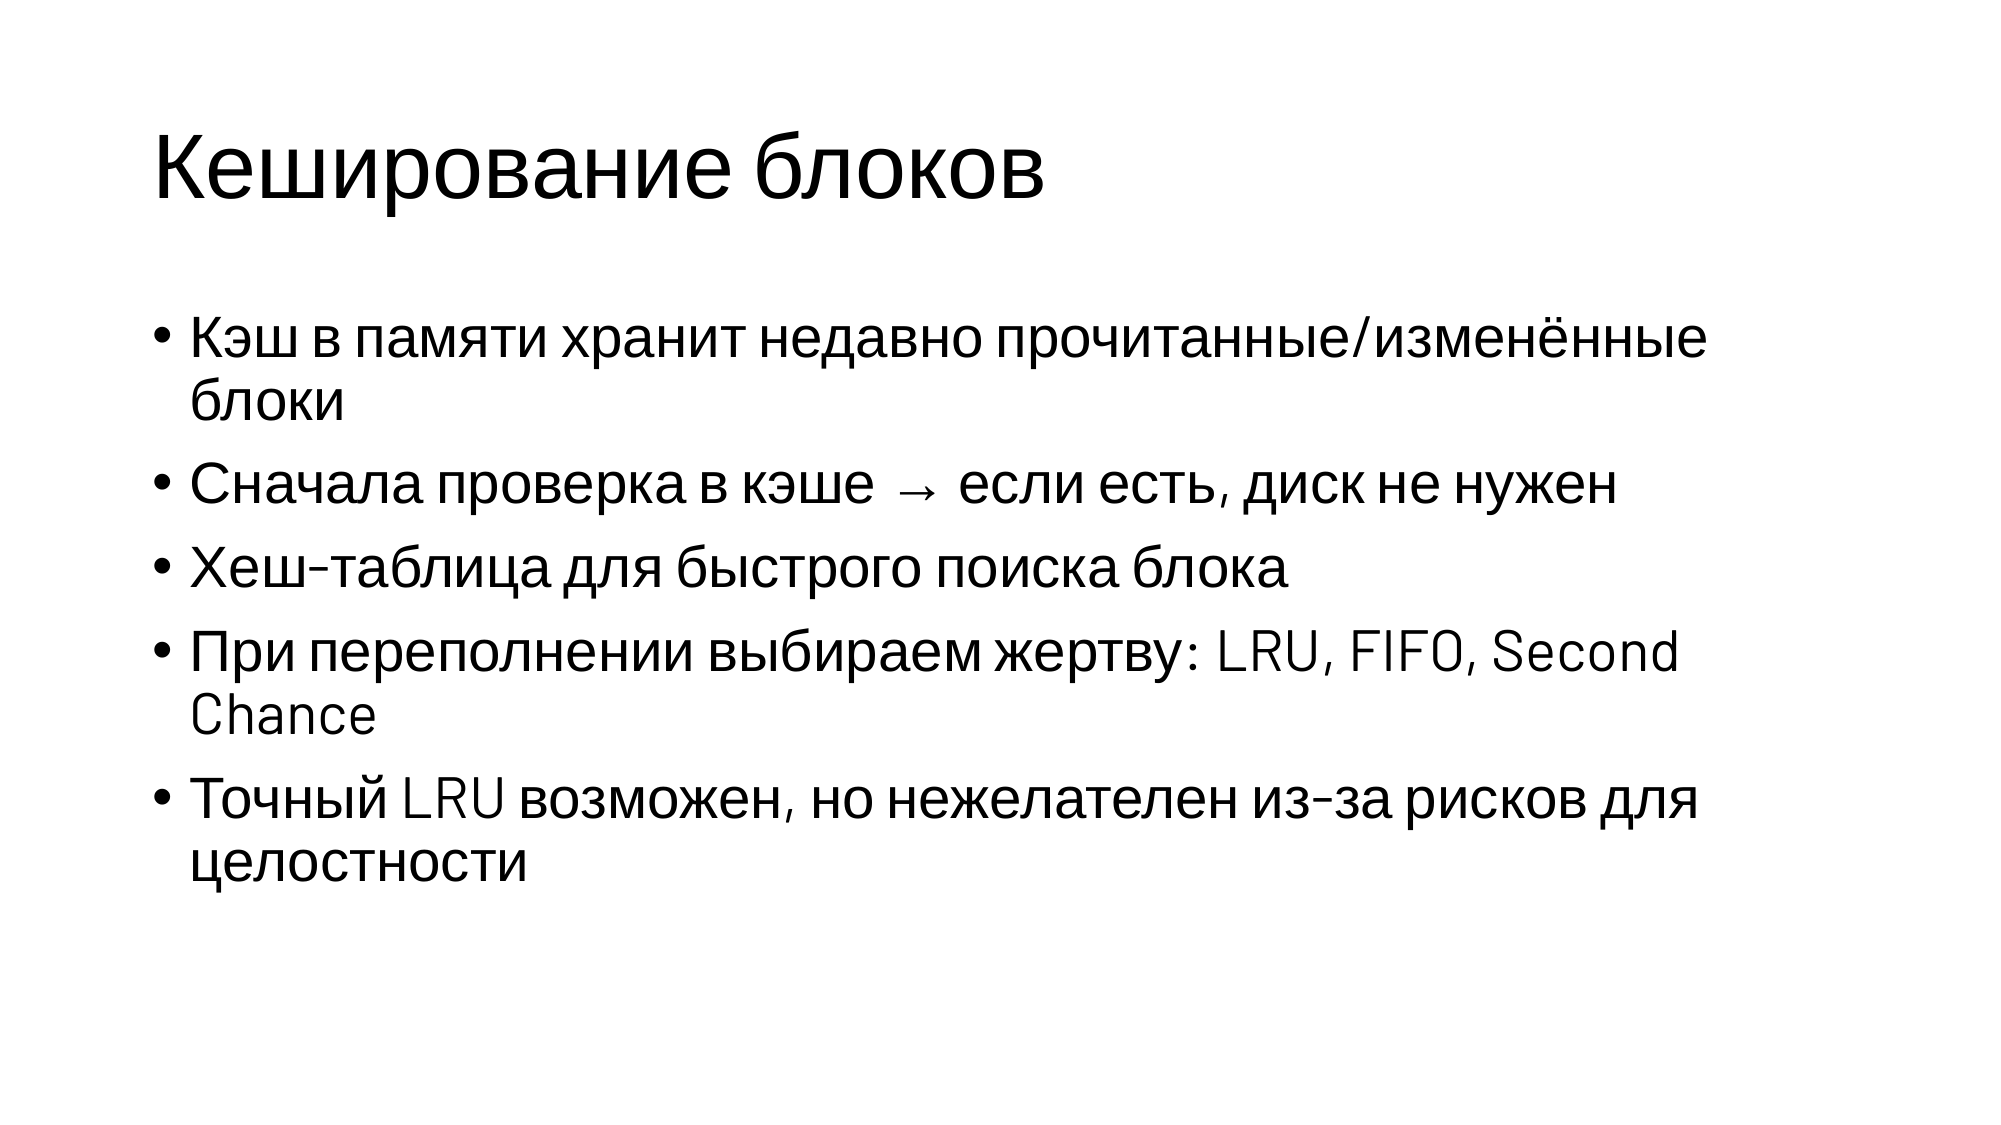

# Кеширование блоков
Кэш в памяти хранит недавно прочитанные/изменённые блоки
Сначала проверка в кэше → если есть, диск не нужен
Хеш-таблица для быстрого поиска блока
При переполнении выбираем жертву: LRU, FIFO, Second Chance
Точный LRU возможен, но нежелателен из-за рисков для целостности